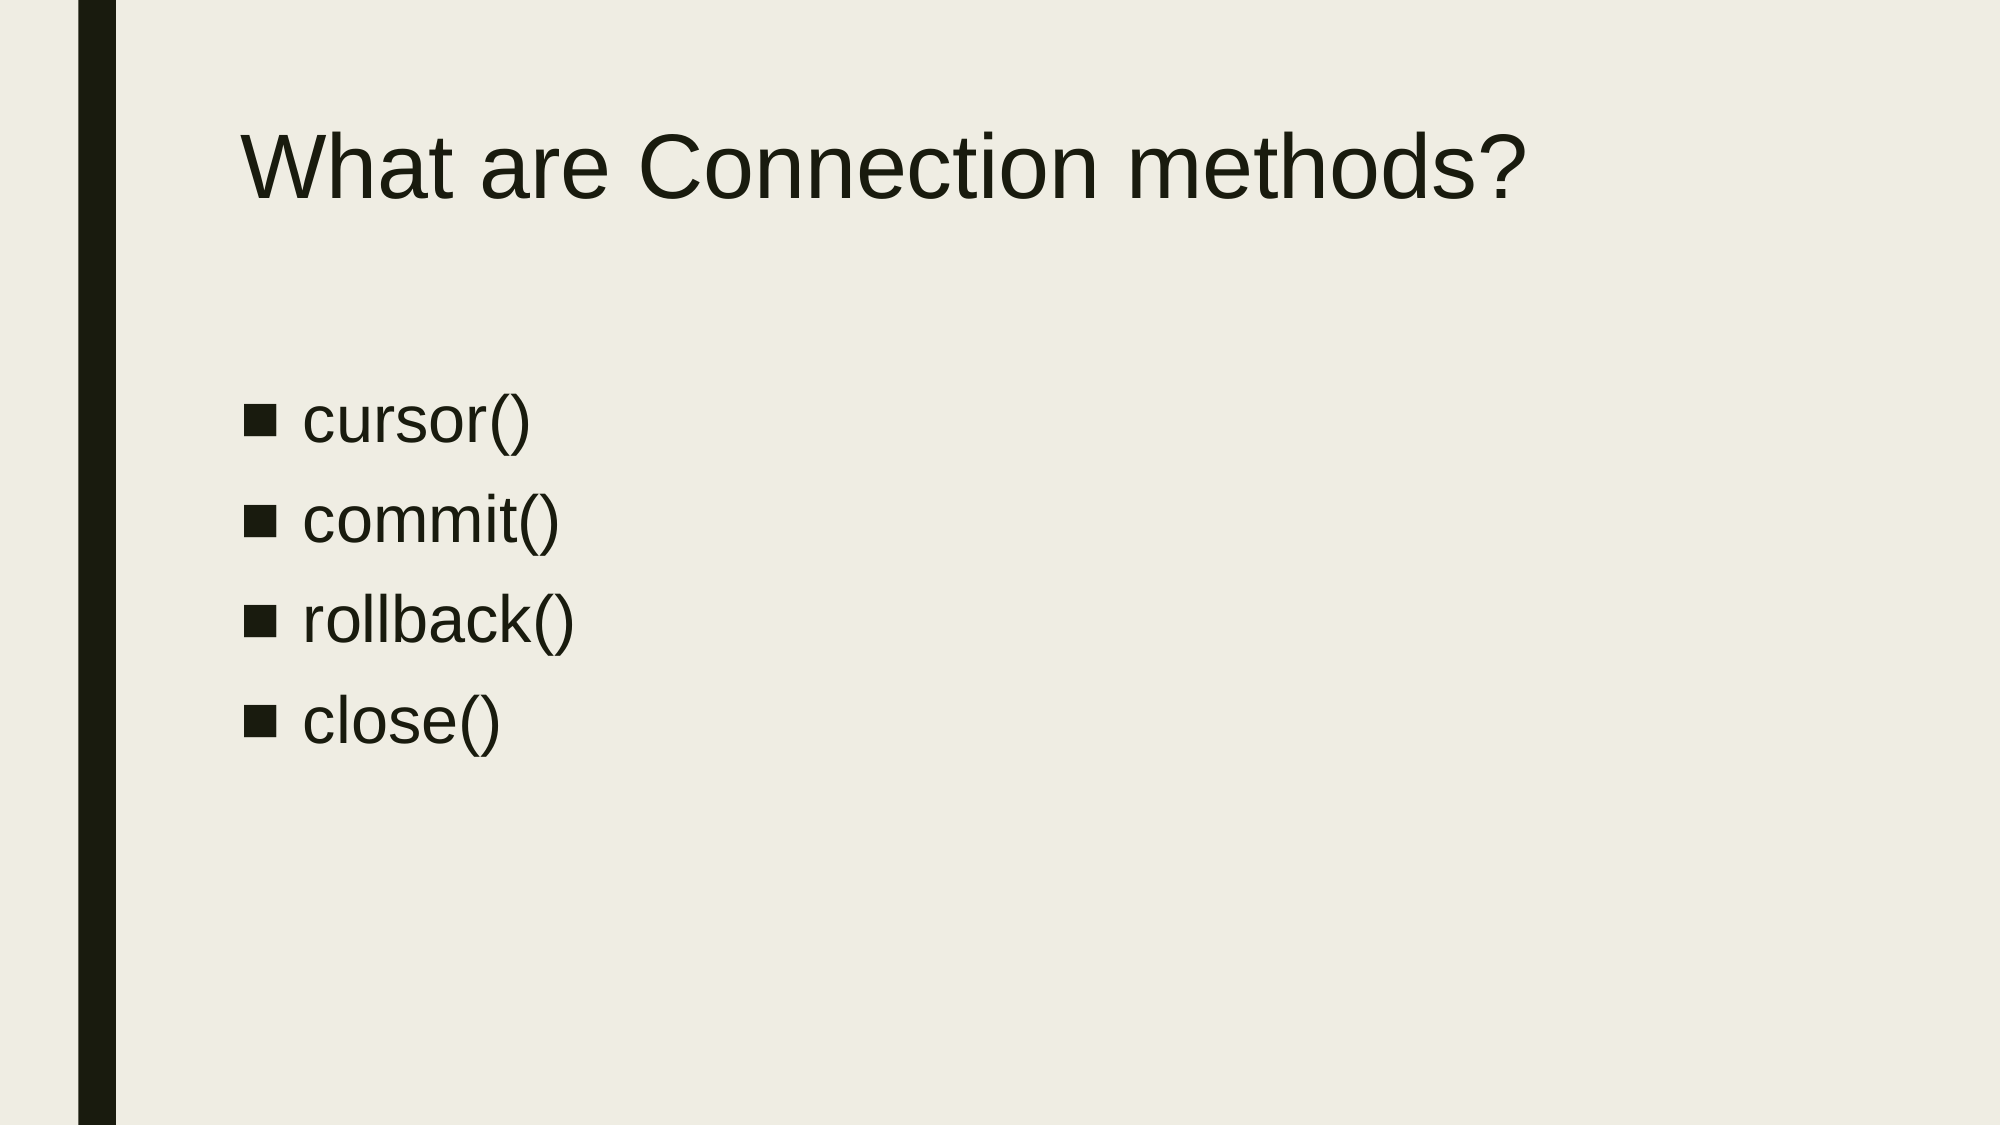

# What are Connection methods?
cursor()
commit()
rollback()
close()